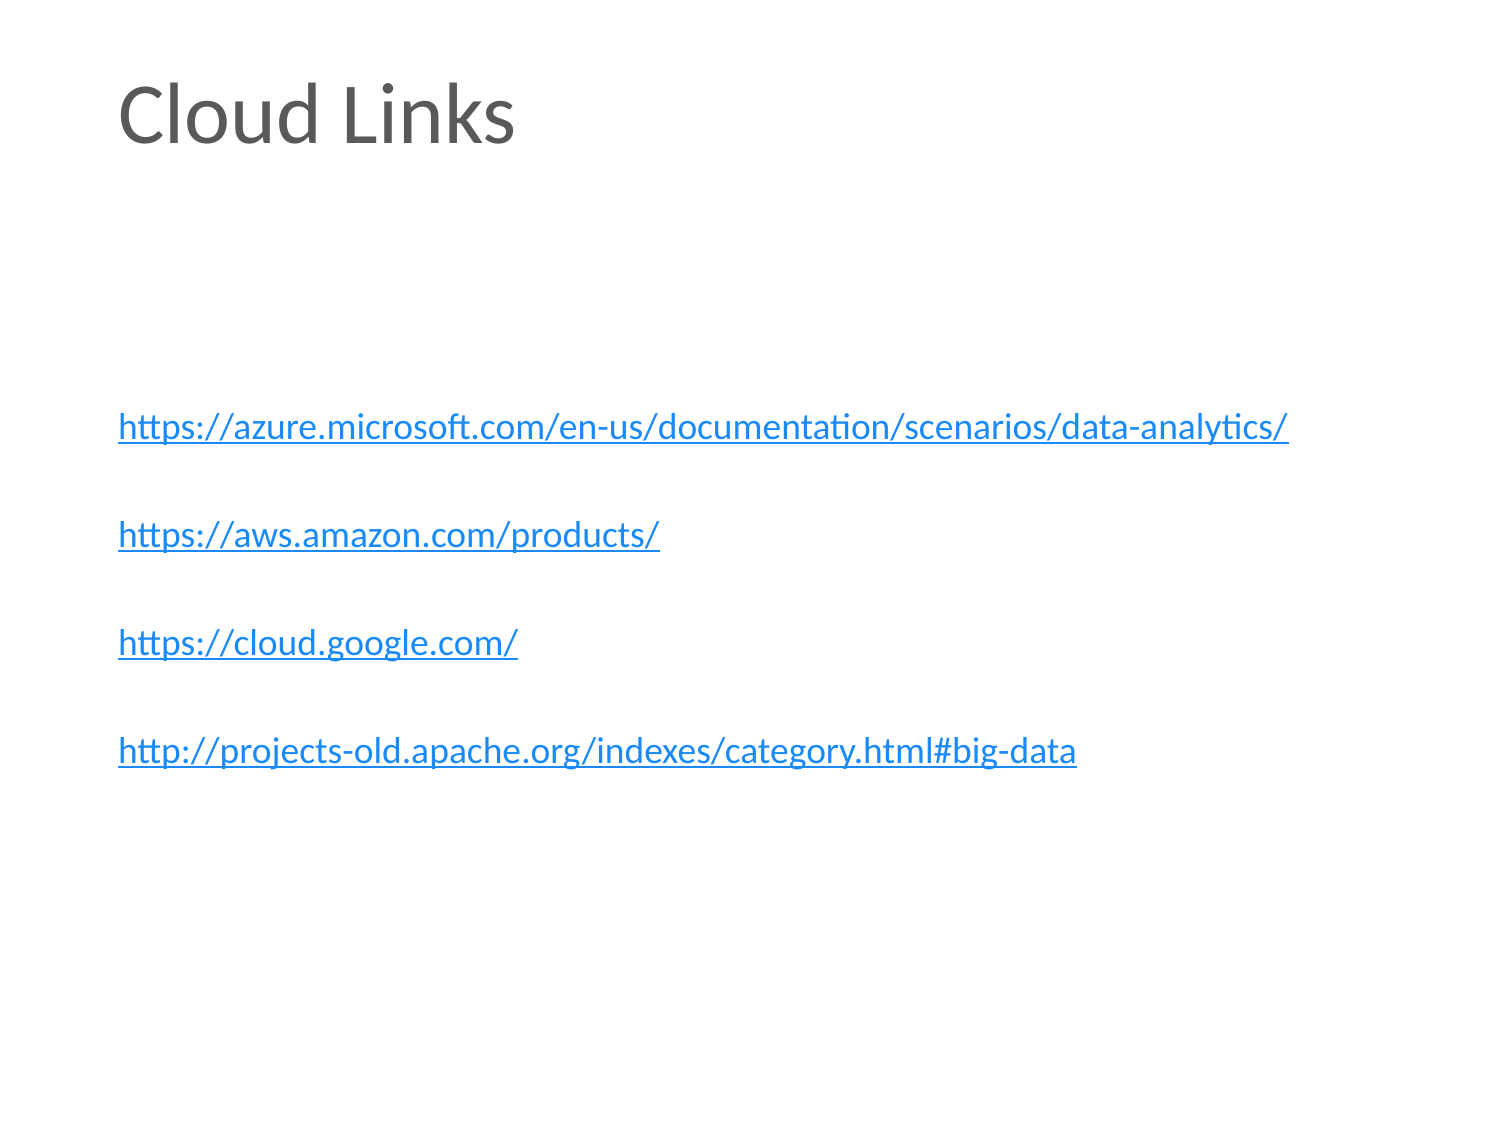

# Cloud Links
https://azure.microsoft.com/en-us/documentation/scenarios/data-analytics/

https://aws.amazon.com/products/

https://cloud.google.com/

http://projects-old.apache.org/indexes/category.html#big-data